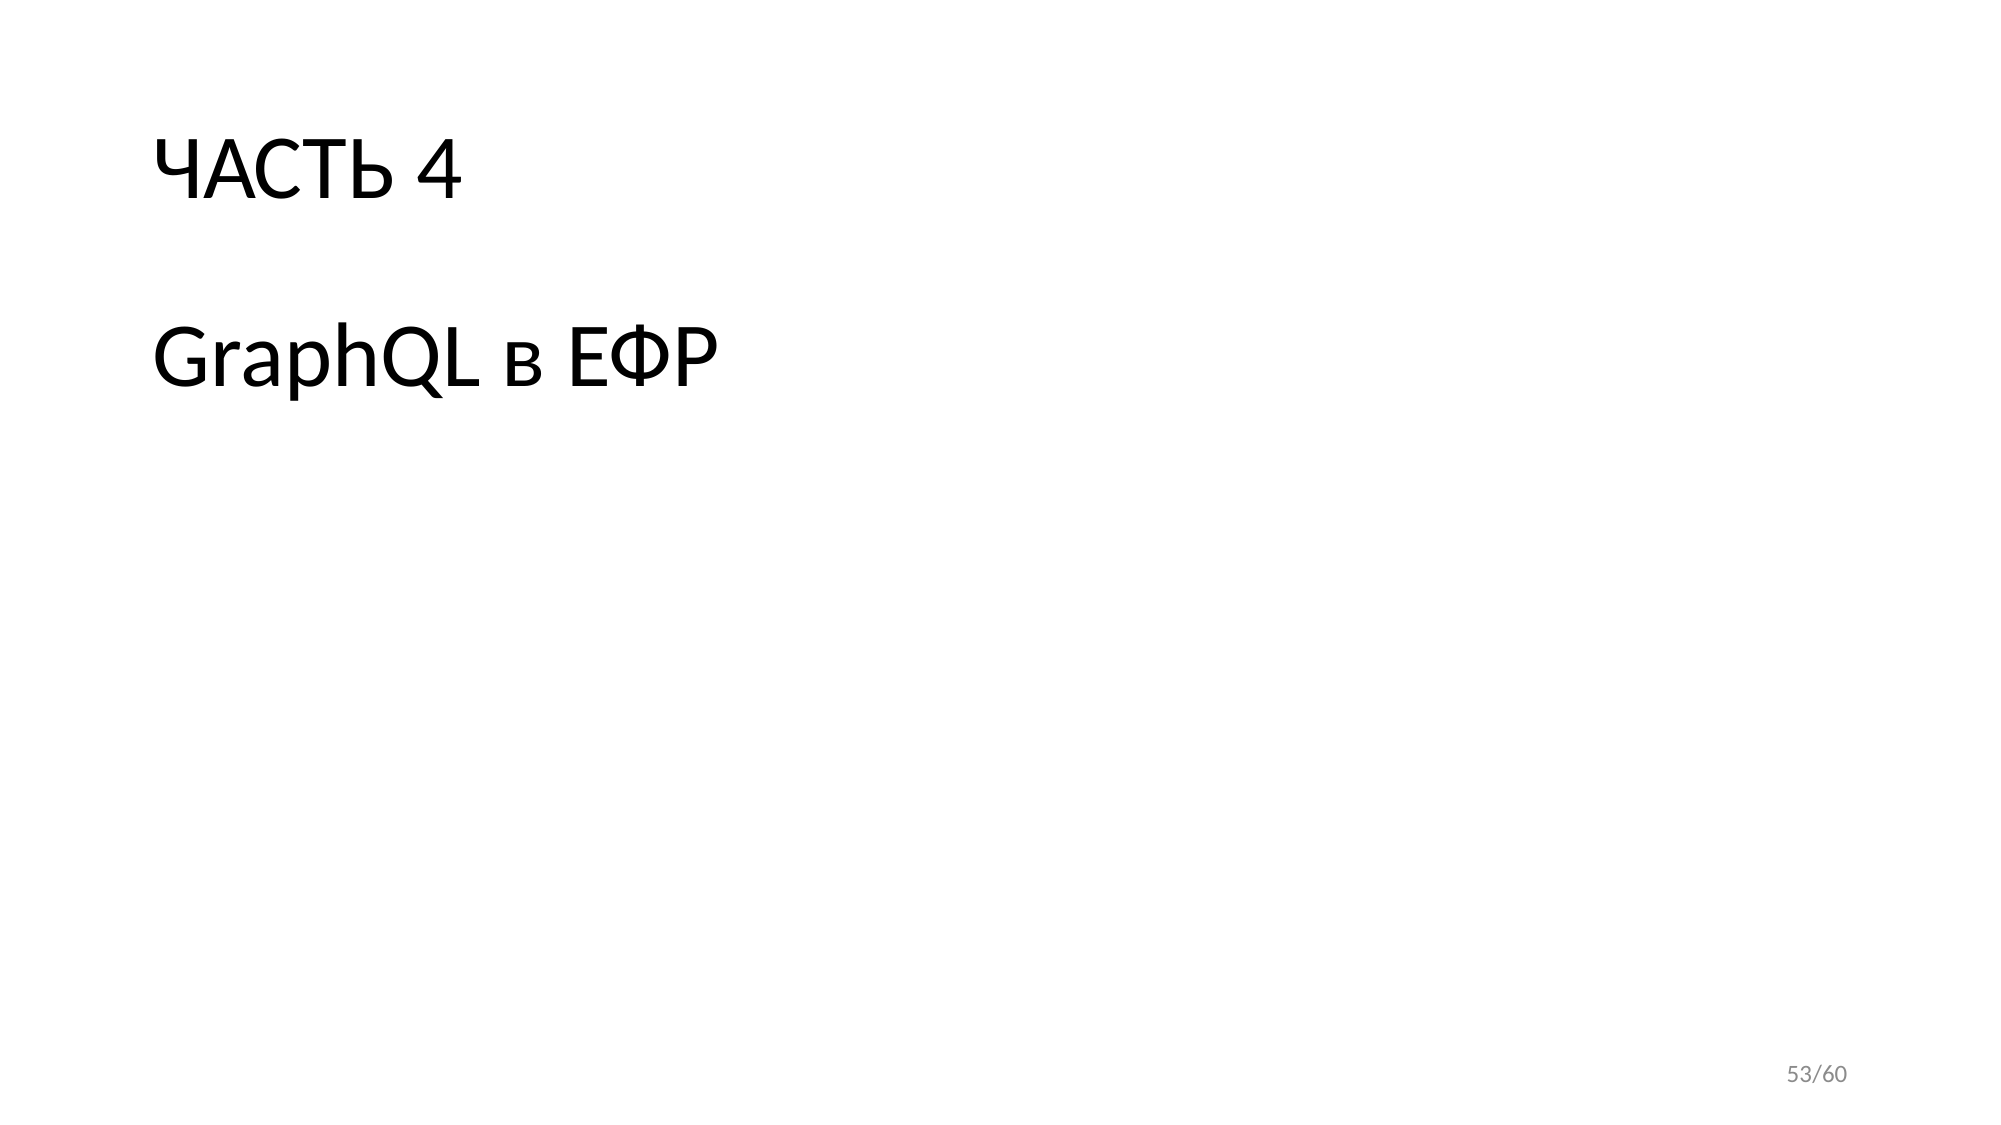

# ЧАСТЬ 4
GraphQL в ЕФР
53/60